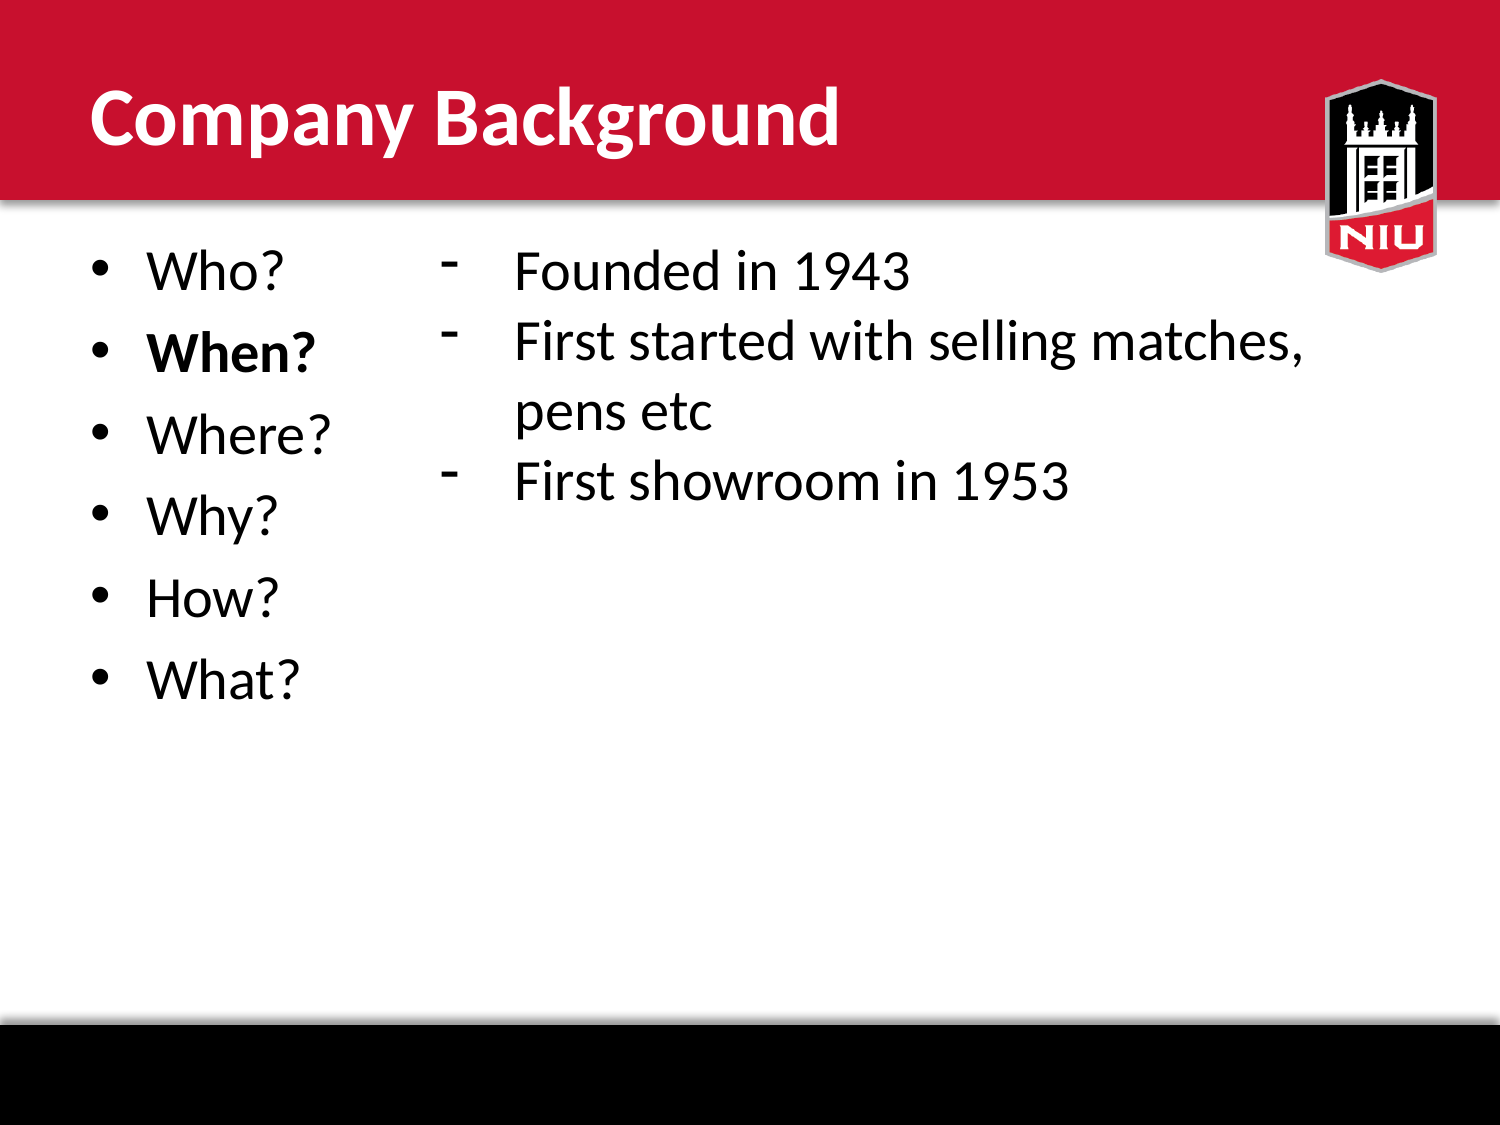

# Company Background
Who?
When?
Where?
Why?
How?
What?
Founded in 1943
First started with selling matches, pens etc
First showroom in 1953